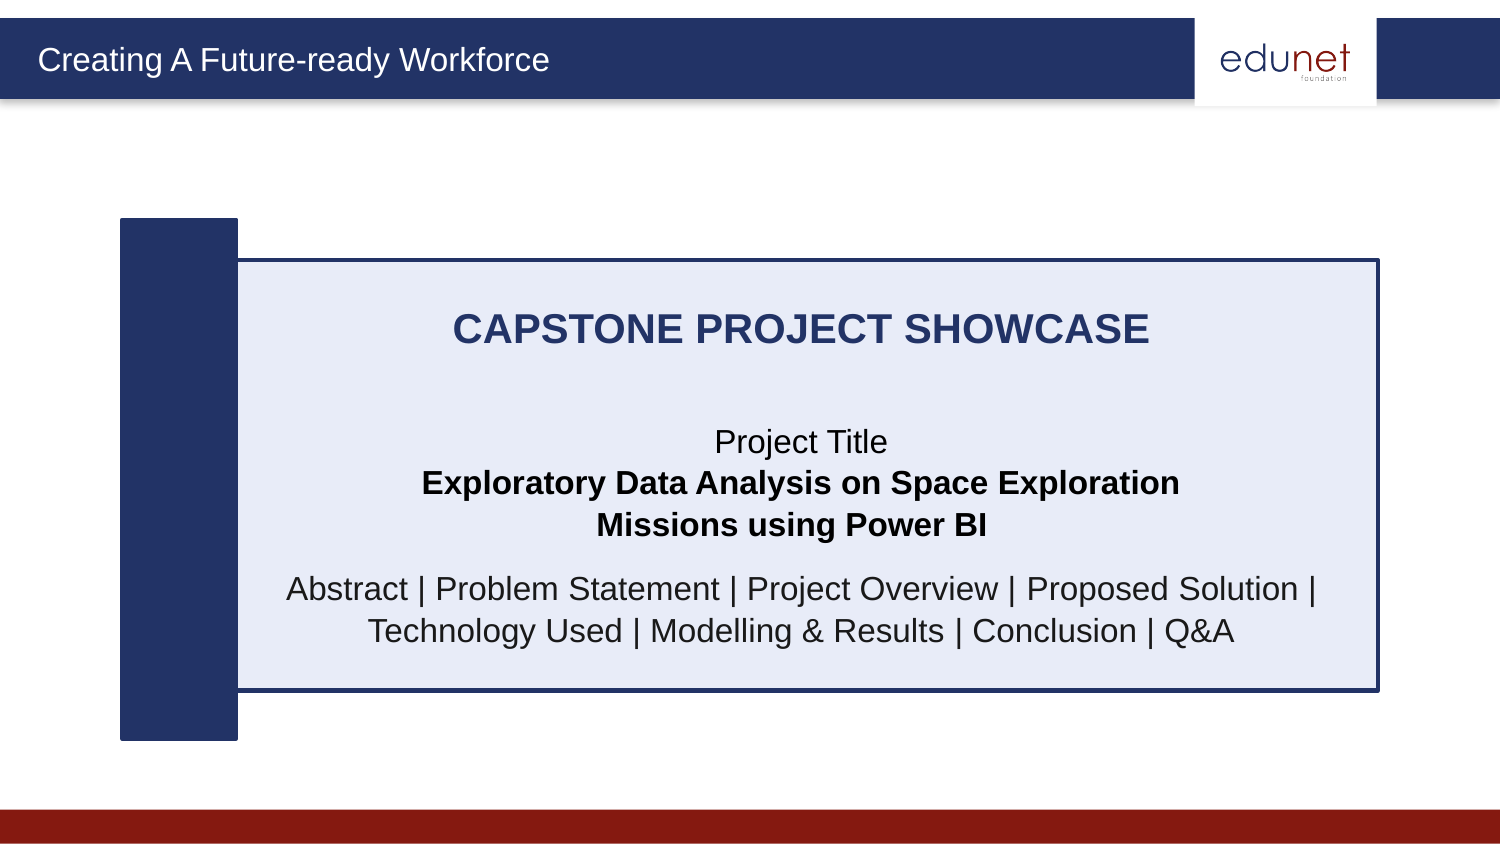

CAPSTONE PROJECT SHOWCASE
Project Title
Exploratory Data Analysis on Space Exploration Missions using Power BI
Abstract | Problem Statement | Project Overview | Proposed Solution | Technology Used | Modelling & Results | Conclusion | Q&A